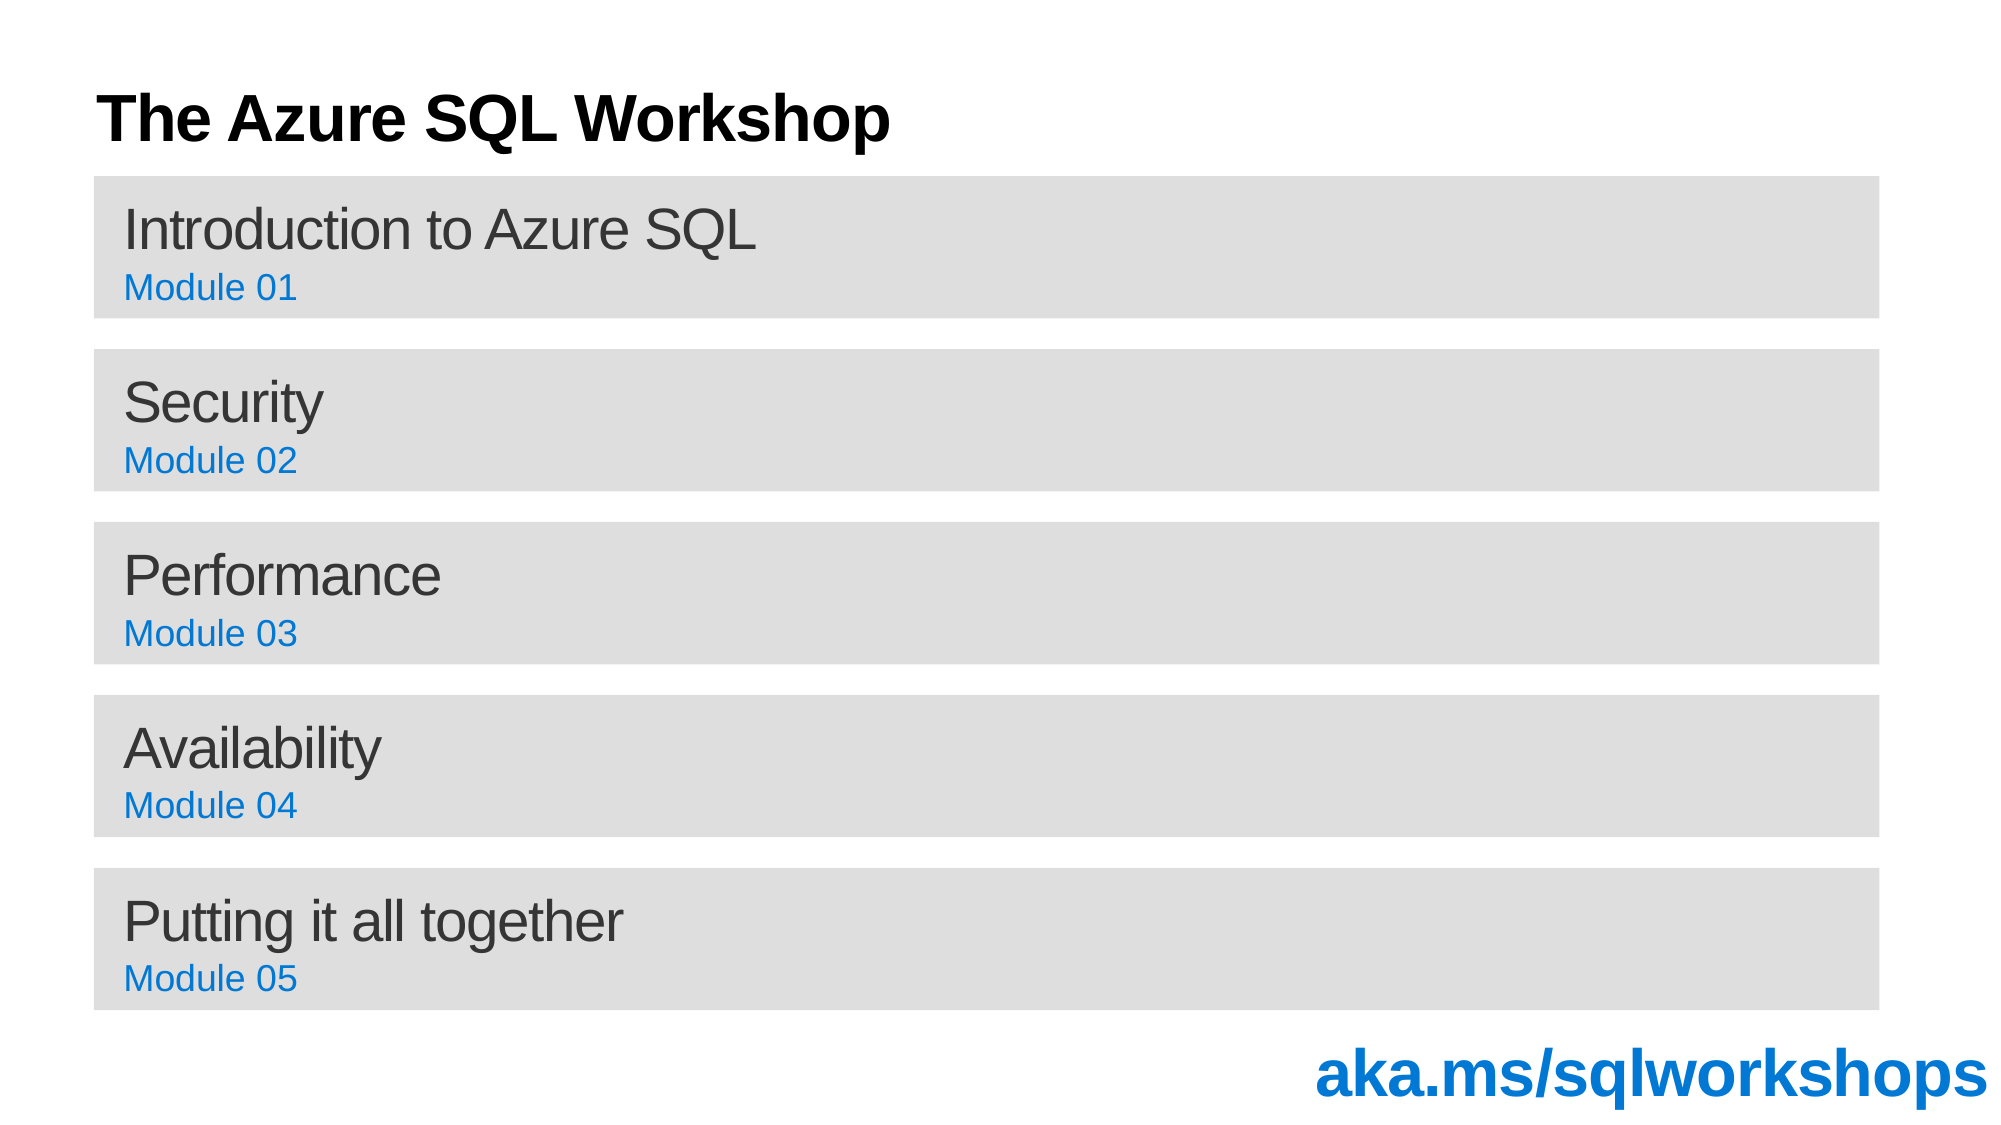

# The Azure SQL Workshop
Introduction to Azure SQL
Module 01
Security
Module 02
Performance
Module 03
Availability
Module 04
Putting it all together
Module 05
aka.ms/sqlworkshops